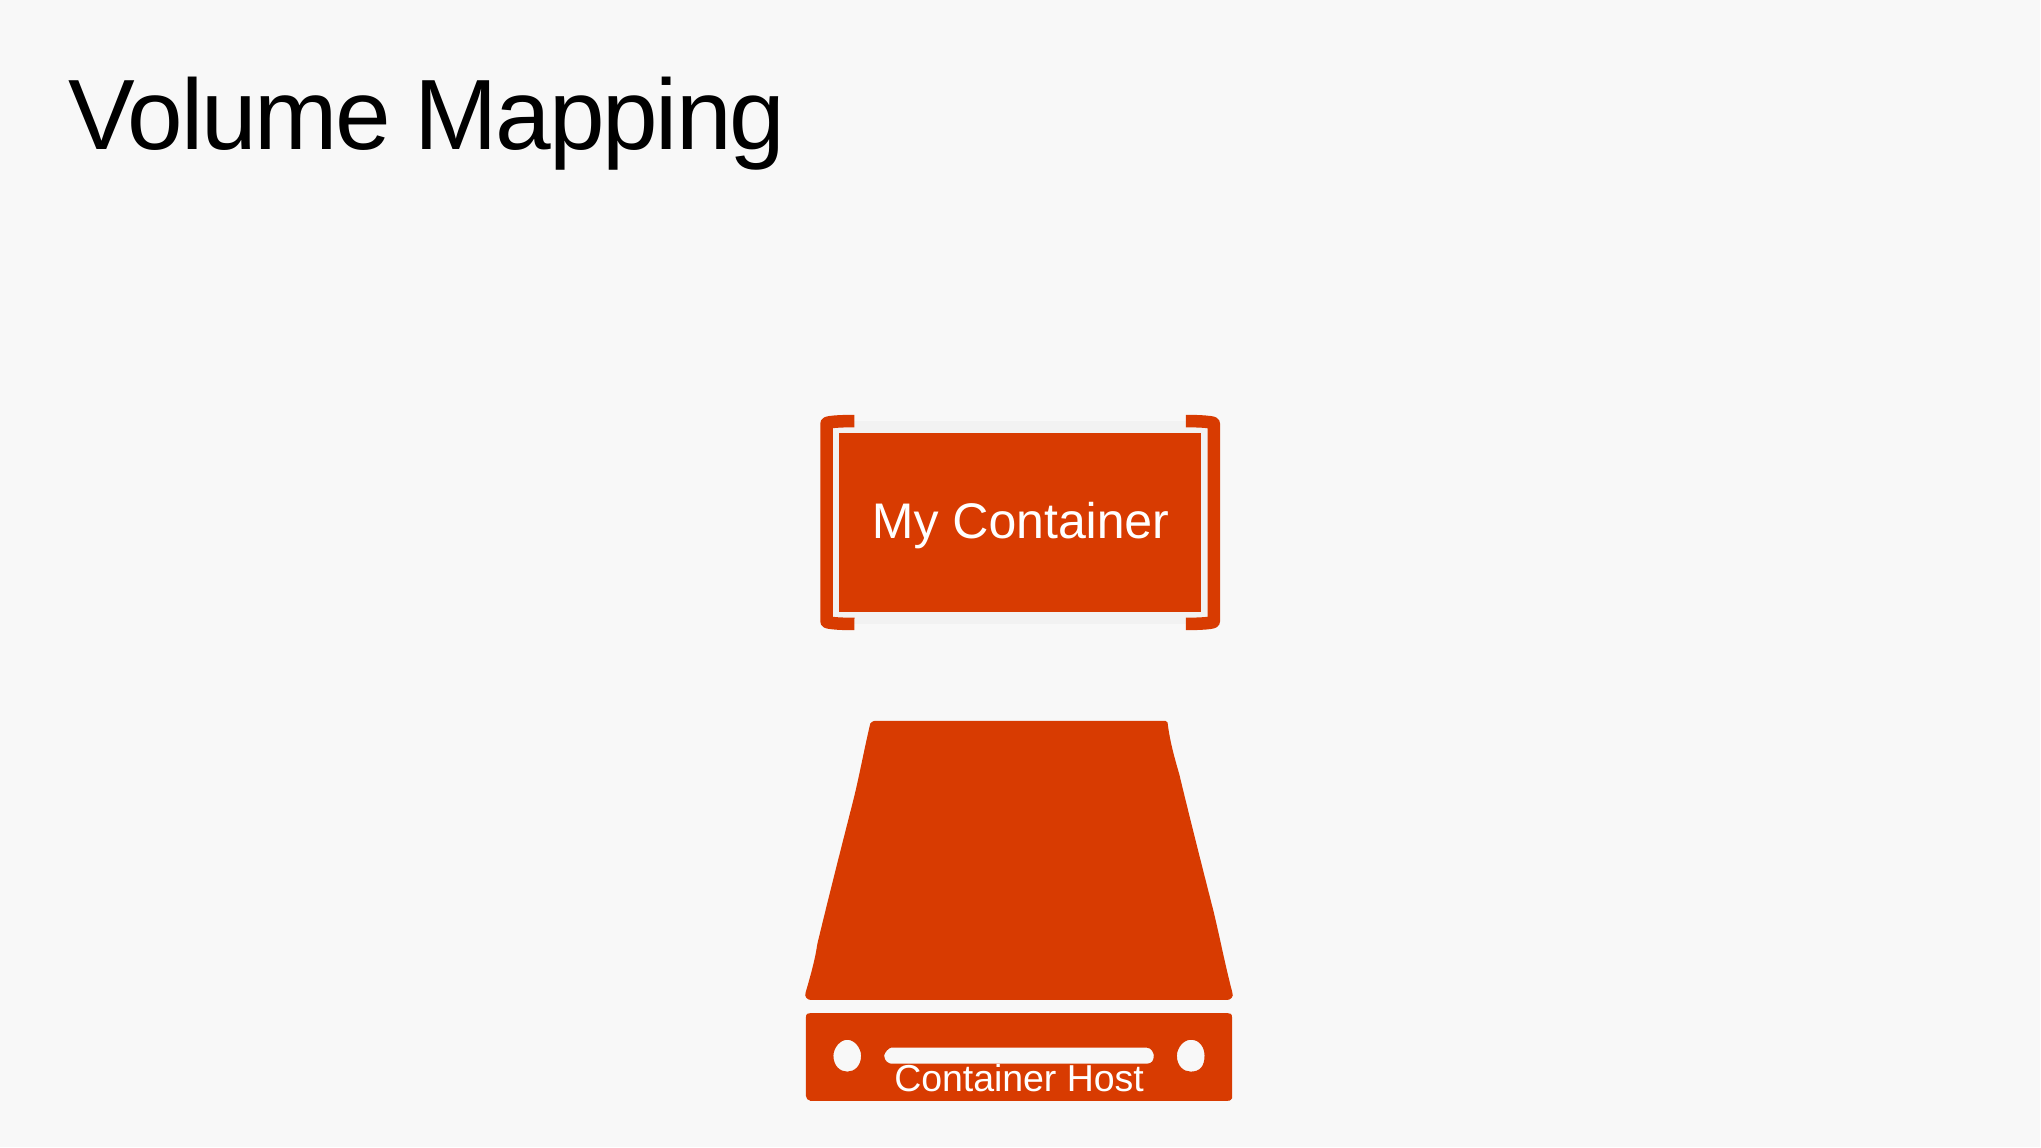

# Volume Mapping

My Container

Container Host
Container Host